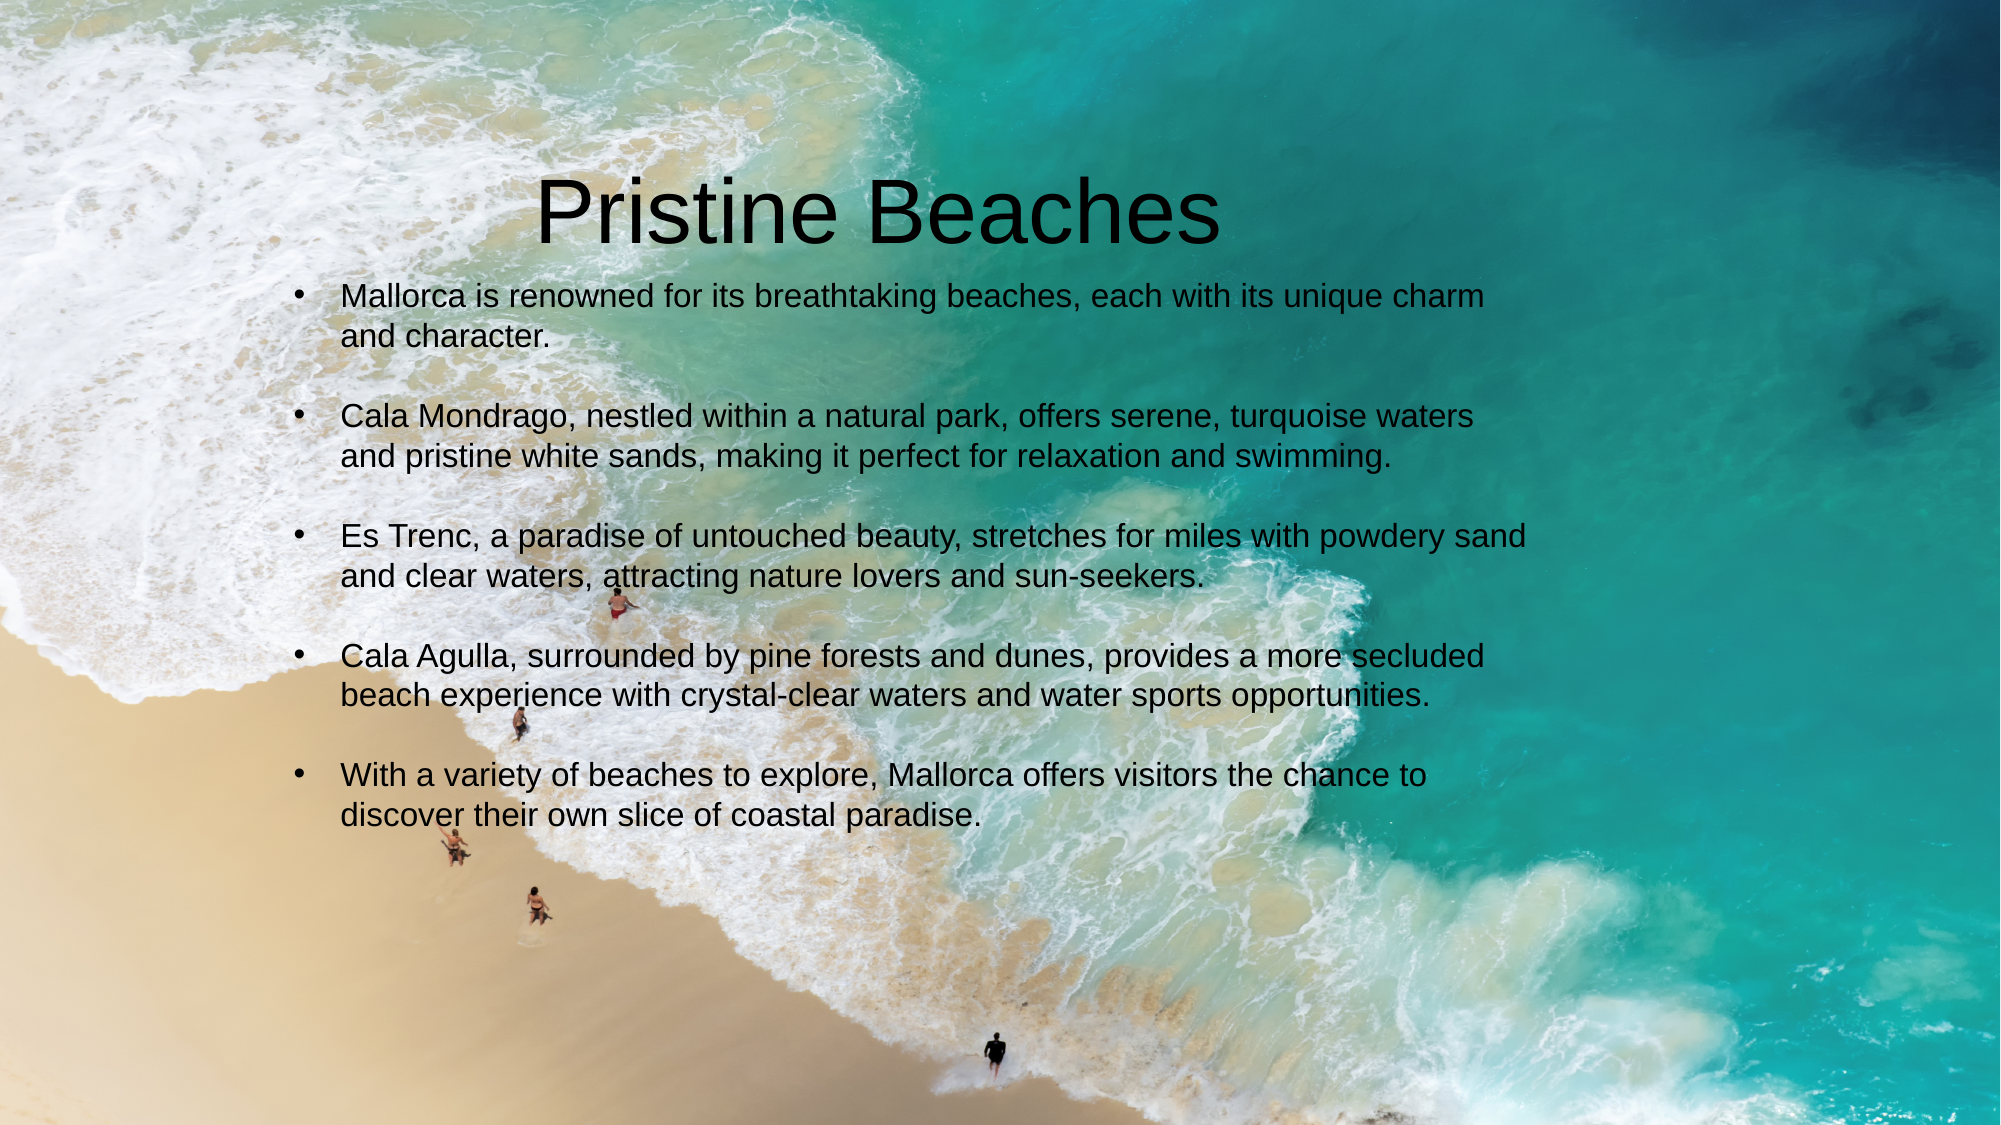

# Pristine Beaches

Mallorca is renowned for its breathtaking beaches, each with its unique charm and character.

Cala Mondrago, nestled within a natural park, offers serene, turquoise waters and pristine white sands, making it perfect for relaxation and swimming.

Es Trenc, a paradise of untouched beauty, stretches for miles with powdery sand and clear waters, attracting nature lovers and sun-seekers.

Cala Agulla, surrounded by pine forests and dunes, provides a more secluded beach experience with crystal-clear waters and water sports opportunities.

With a variety of beaches to explore, Mallorca offers visitors the chance to discover their own slice of coastal paradise.